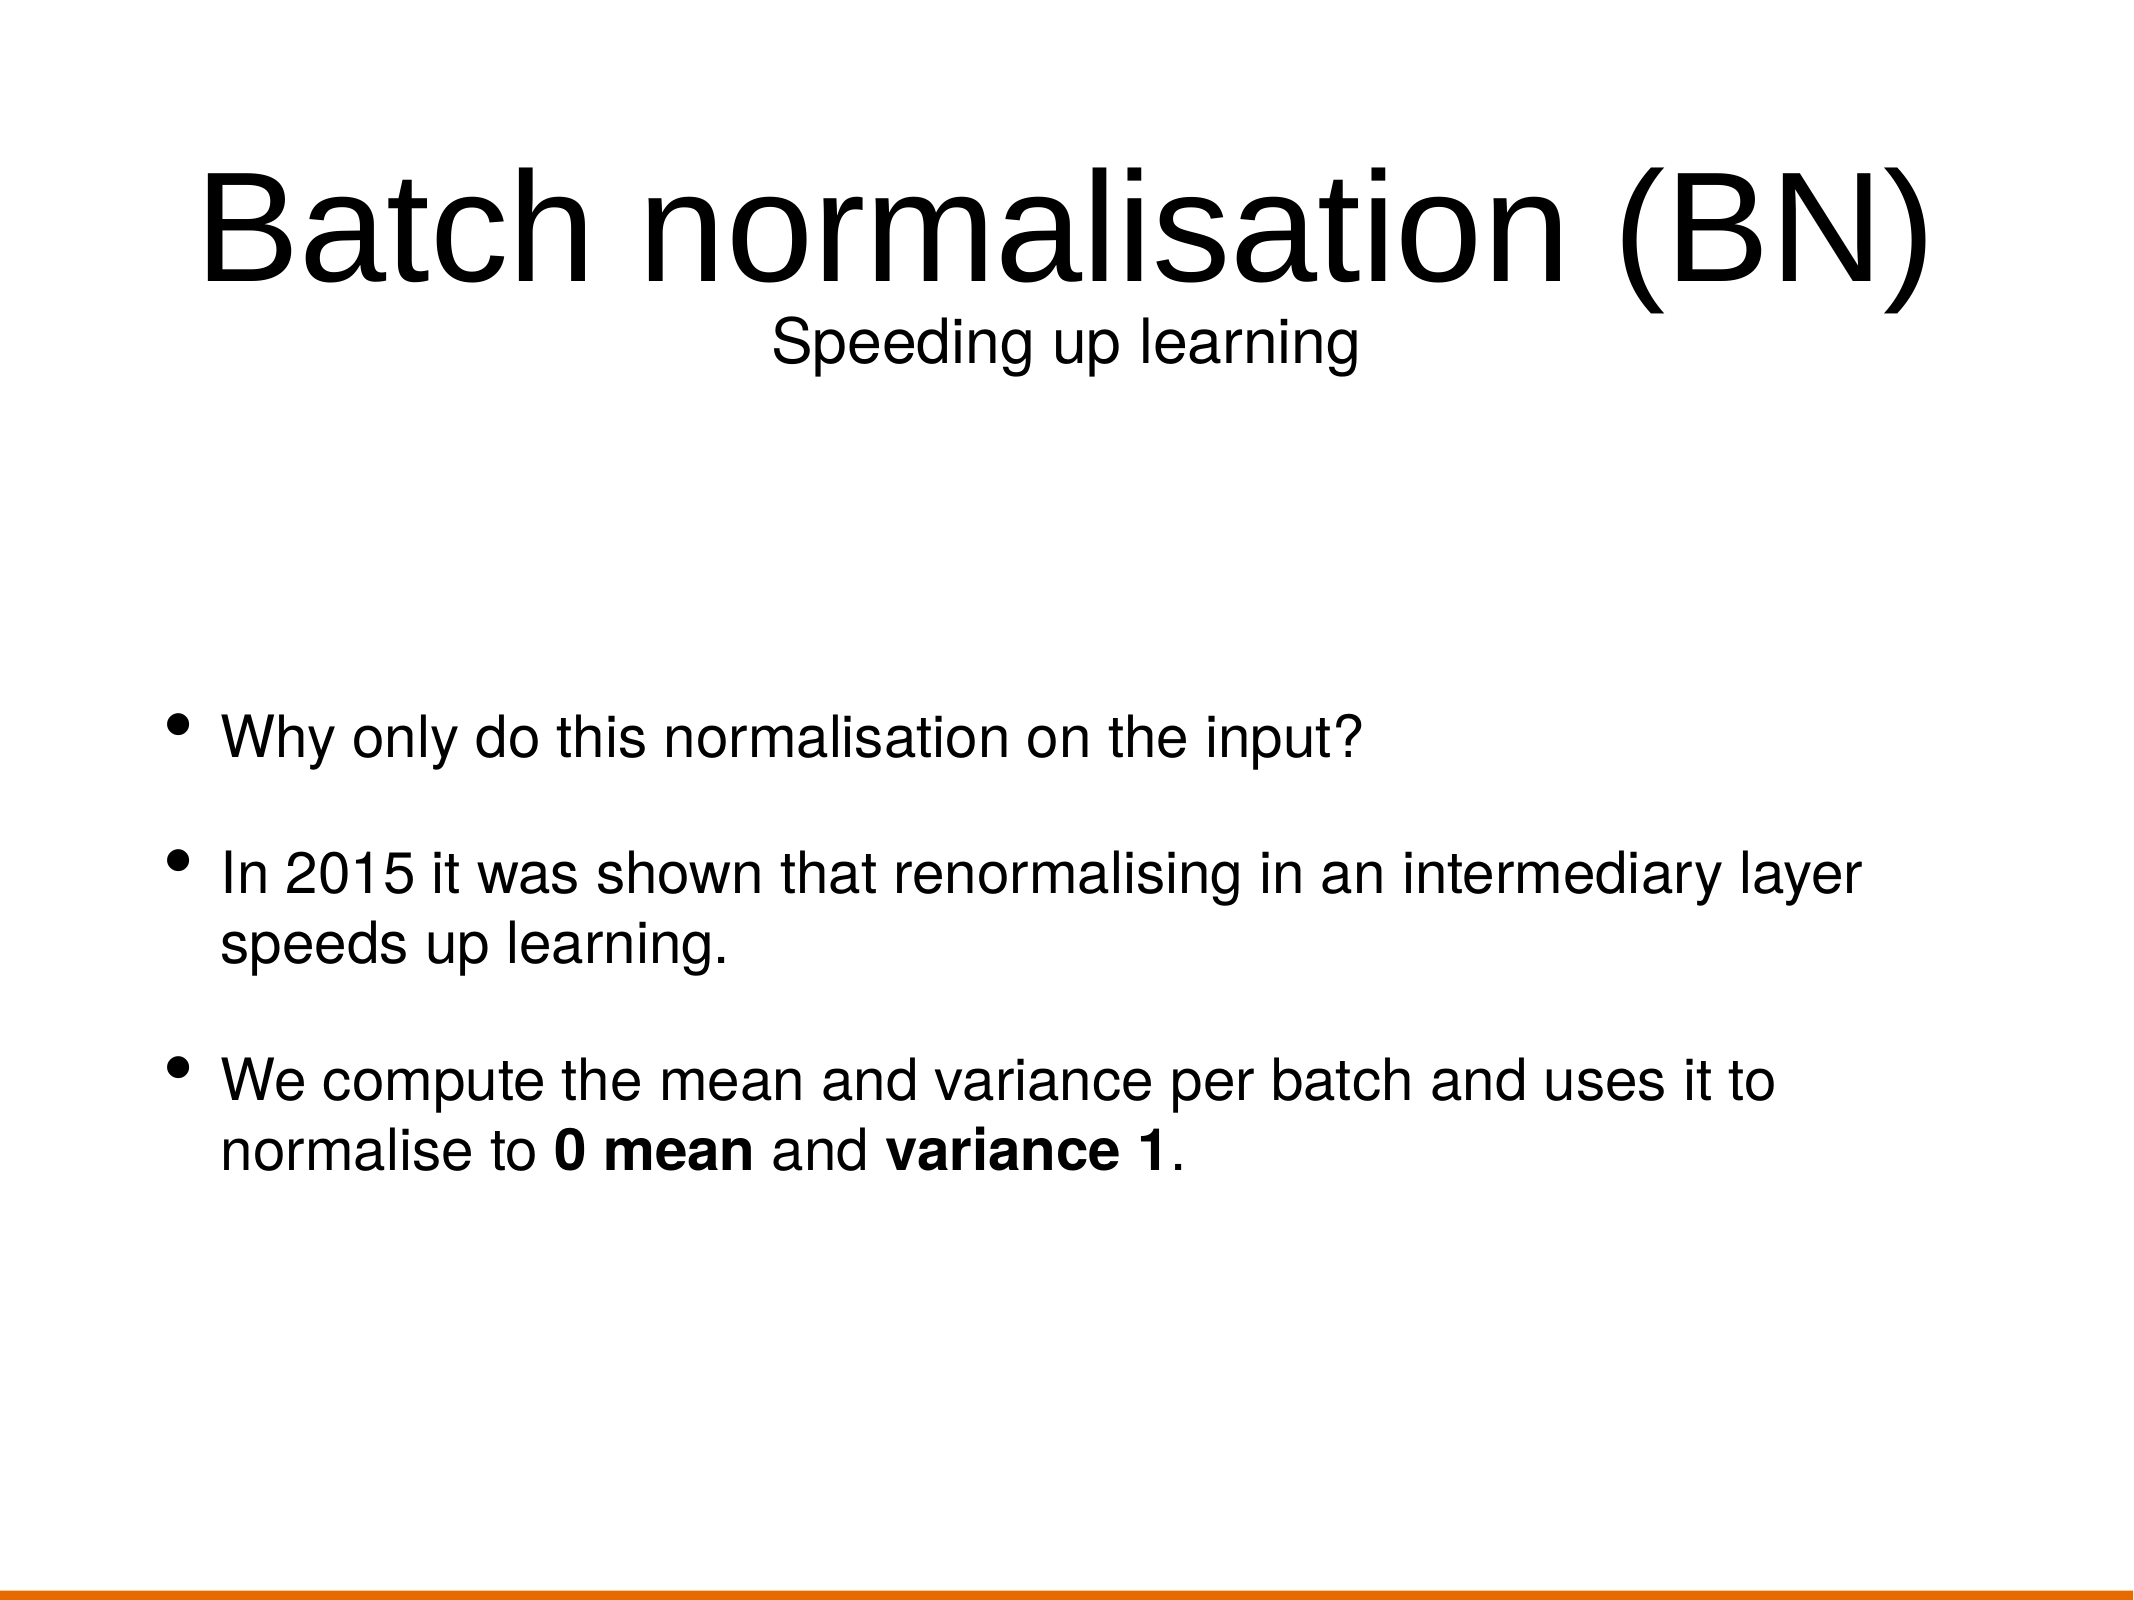

# Batch normalisation (BN)
Speeding up learning
Why only do this normalisation on the input?
In 2015 it was shown that renormalising in an intermediary layer speeds up learning.
We compute the mean and variance per batch and uses it to normalise to 0 mean and variance 1.